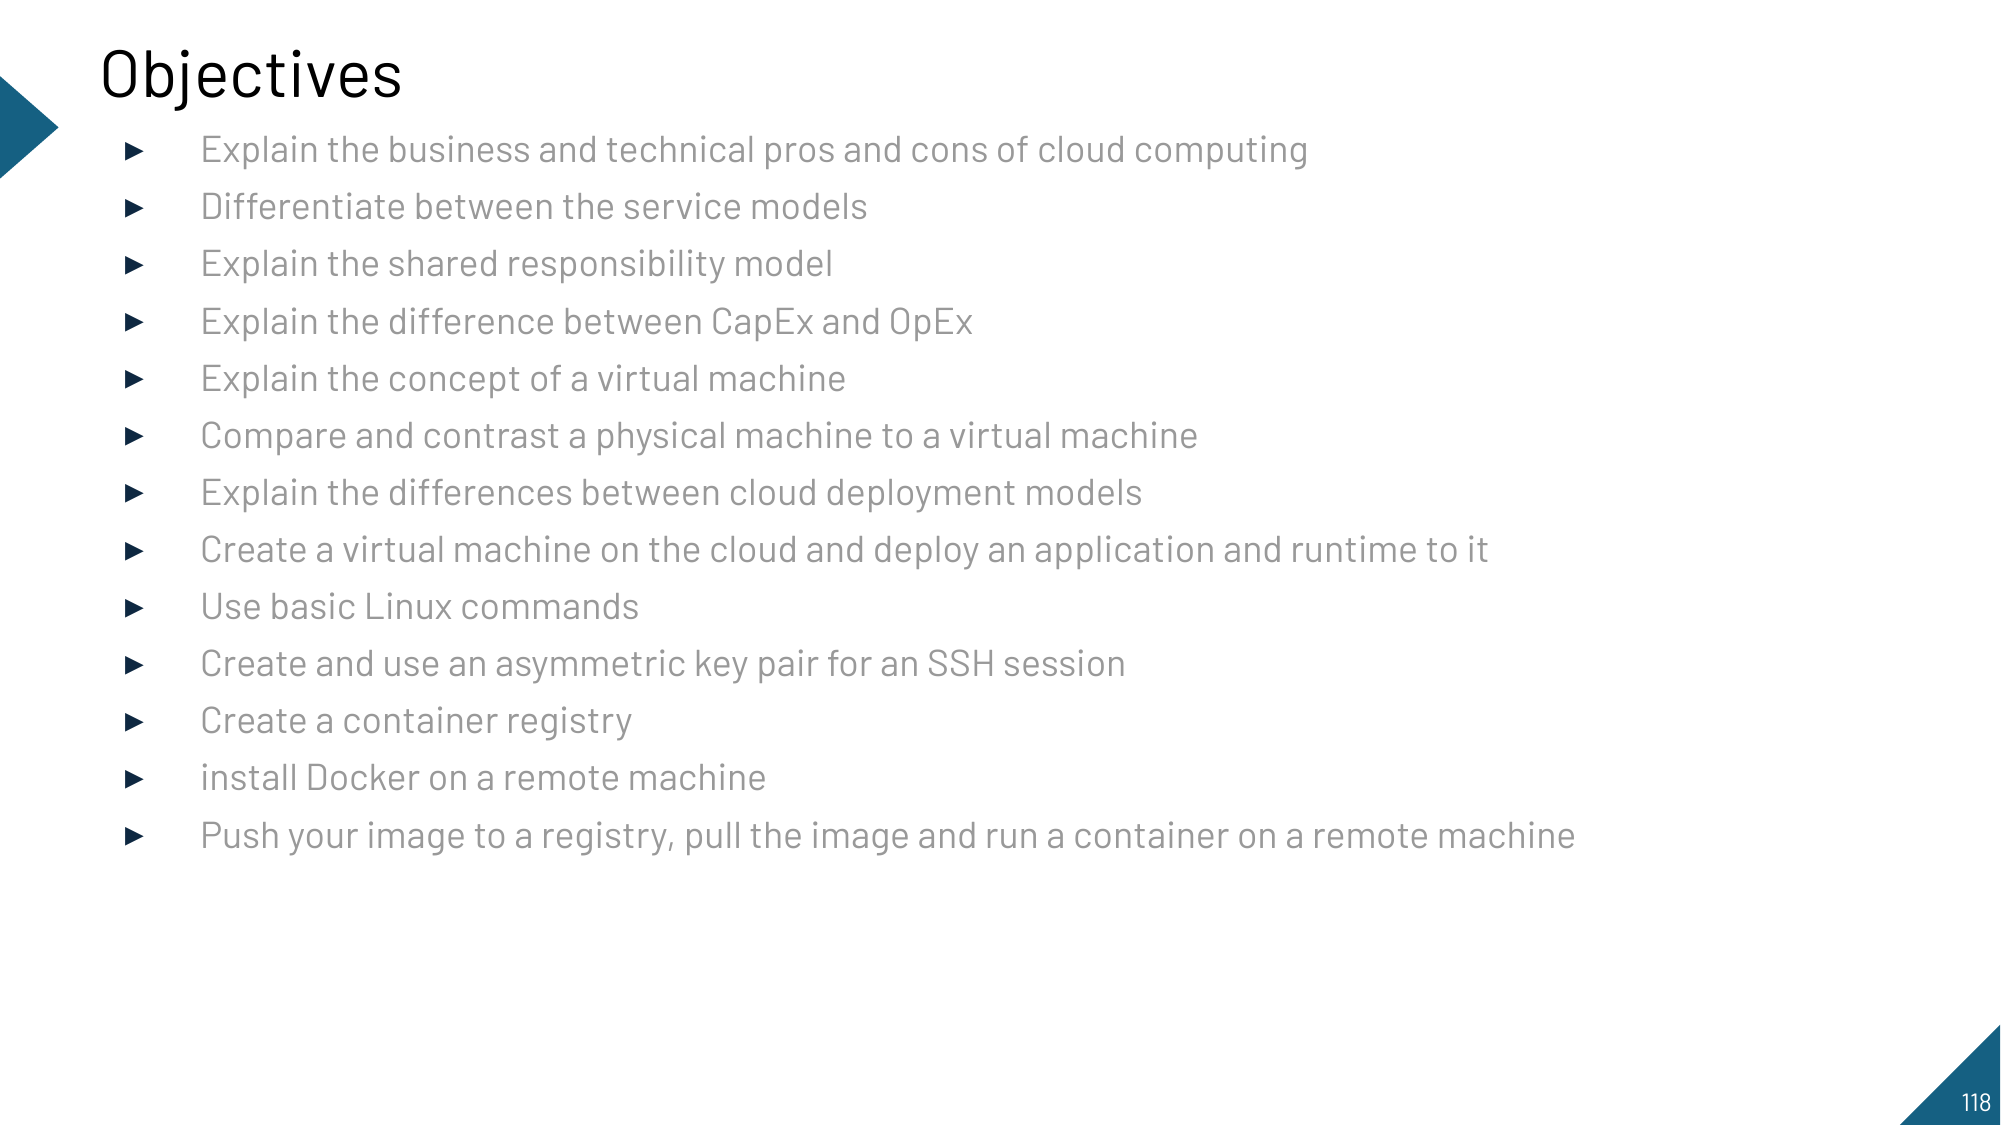

# Objectives
Explain the business and technical pros and cons of cloud computing
Differentiate between the service models
Explain the shared responsibility model
Explain the difference between CapEx and OpEx
Explain the concept of a virtual machine
Compare and contrast a physical machine to a virtual machine
Explain the differences between cloud deployment models
Create a virtual machine on the cloud and deploy an application and runtime to it
Use basic Linux commands
Create and use an asymmetric key pair for an SSH session
Create a container registry
install Docker on a remote machine
Push your image to a registry, pull the image and run a container on a remote machine

118